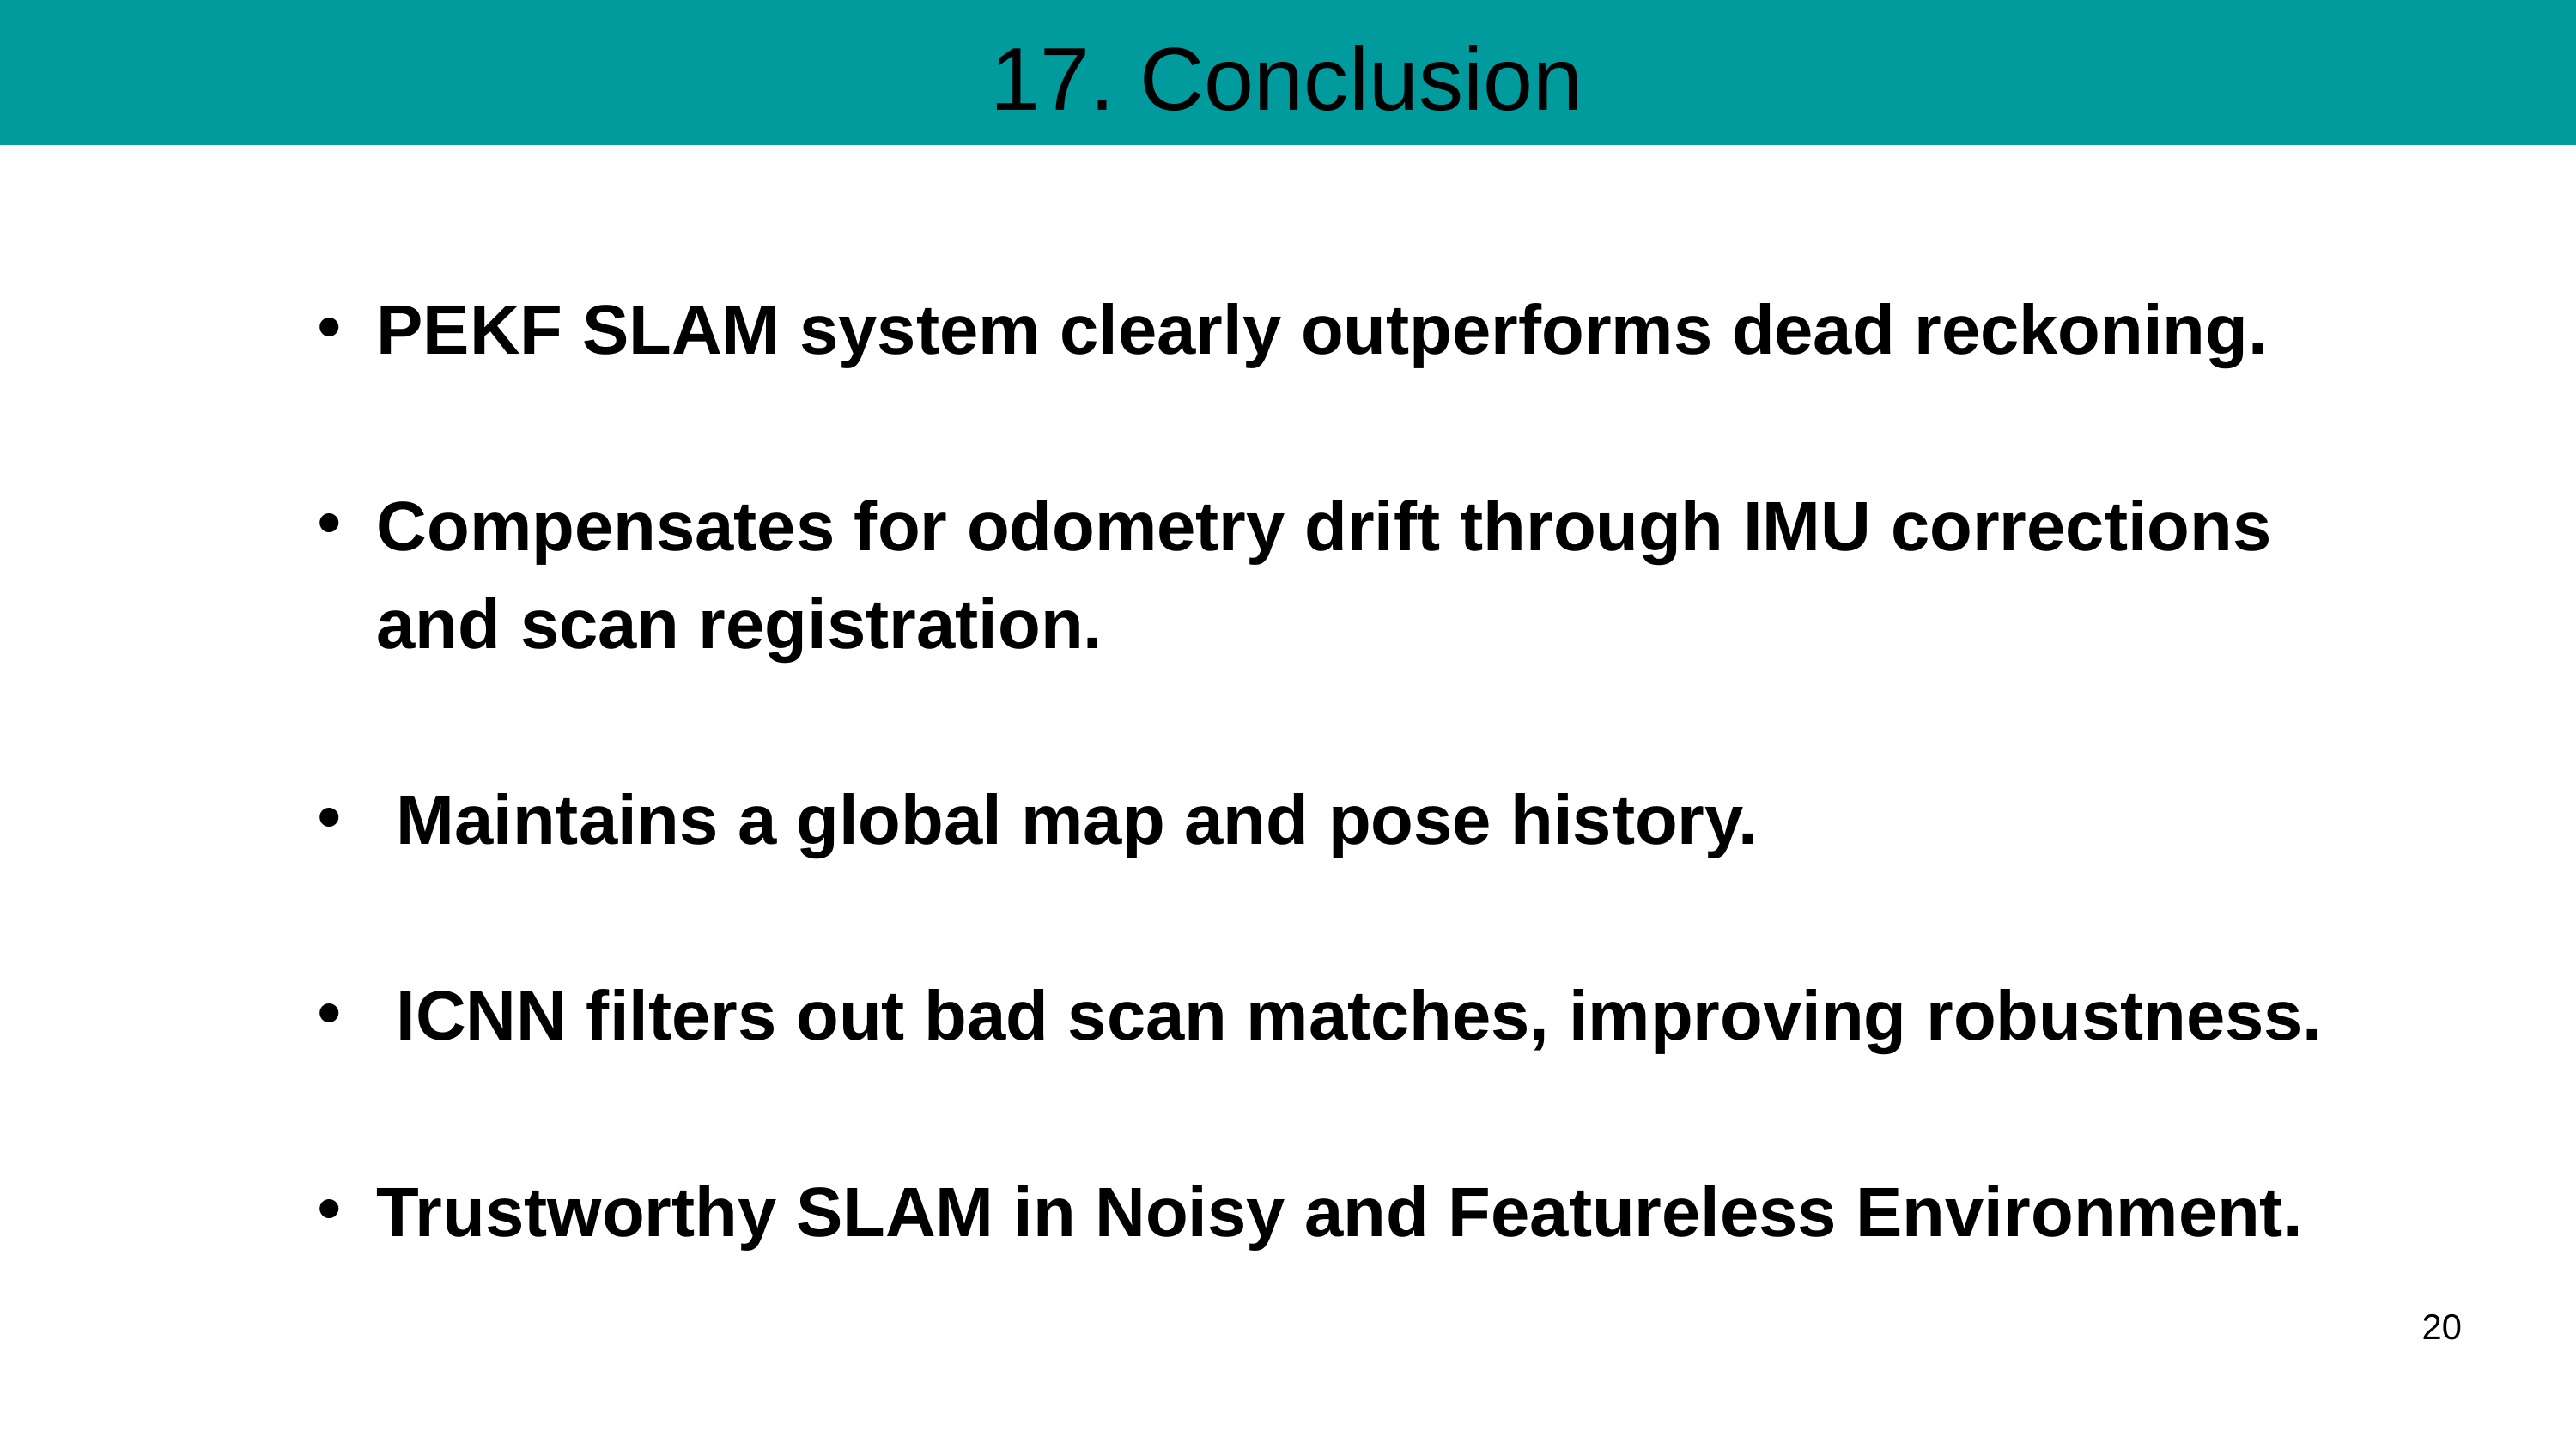

17. Conclusion
PEKF SLAM system clearly outperforms dead reckoning.

Compensates for odometry drift through IMU corrections and scan registration.

 Maintains a global map and pose history.

 ICNN filters out bad scan matches, improving robustness.

Trustworthy SLAM in Noisy and Featureless Environment.

20